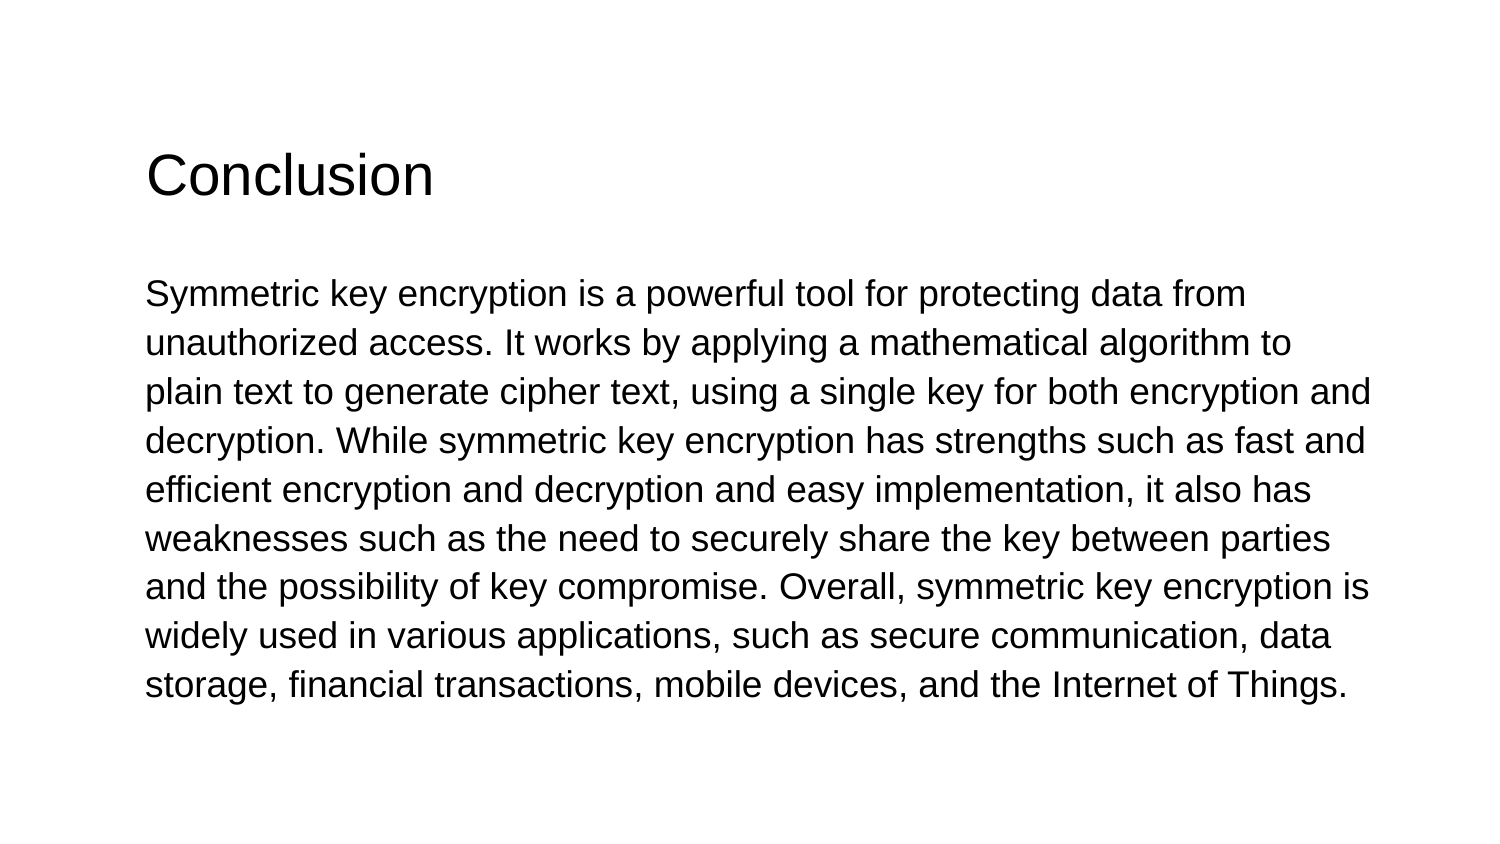

# Conclusion
Symmetric key encryption is a powerful tool for protecting data from unauthorized access. It works by applying a mathematical algorithm to plain text to generate cipher text, using a single key for both encryption and decryption. While symmetric key encryption has strengths such as fast and efficient encryption and decryption and easy implementation, it also has weaknesses such as the need to securely share the key between parties and the possibility of key compromise. Overall, symmetric key encryption is widely used in various applications, such as secure communication, data storage, financial transactions, mobile devices, and the Internet of Things.